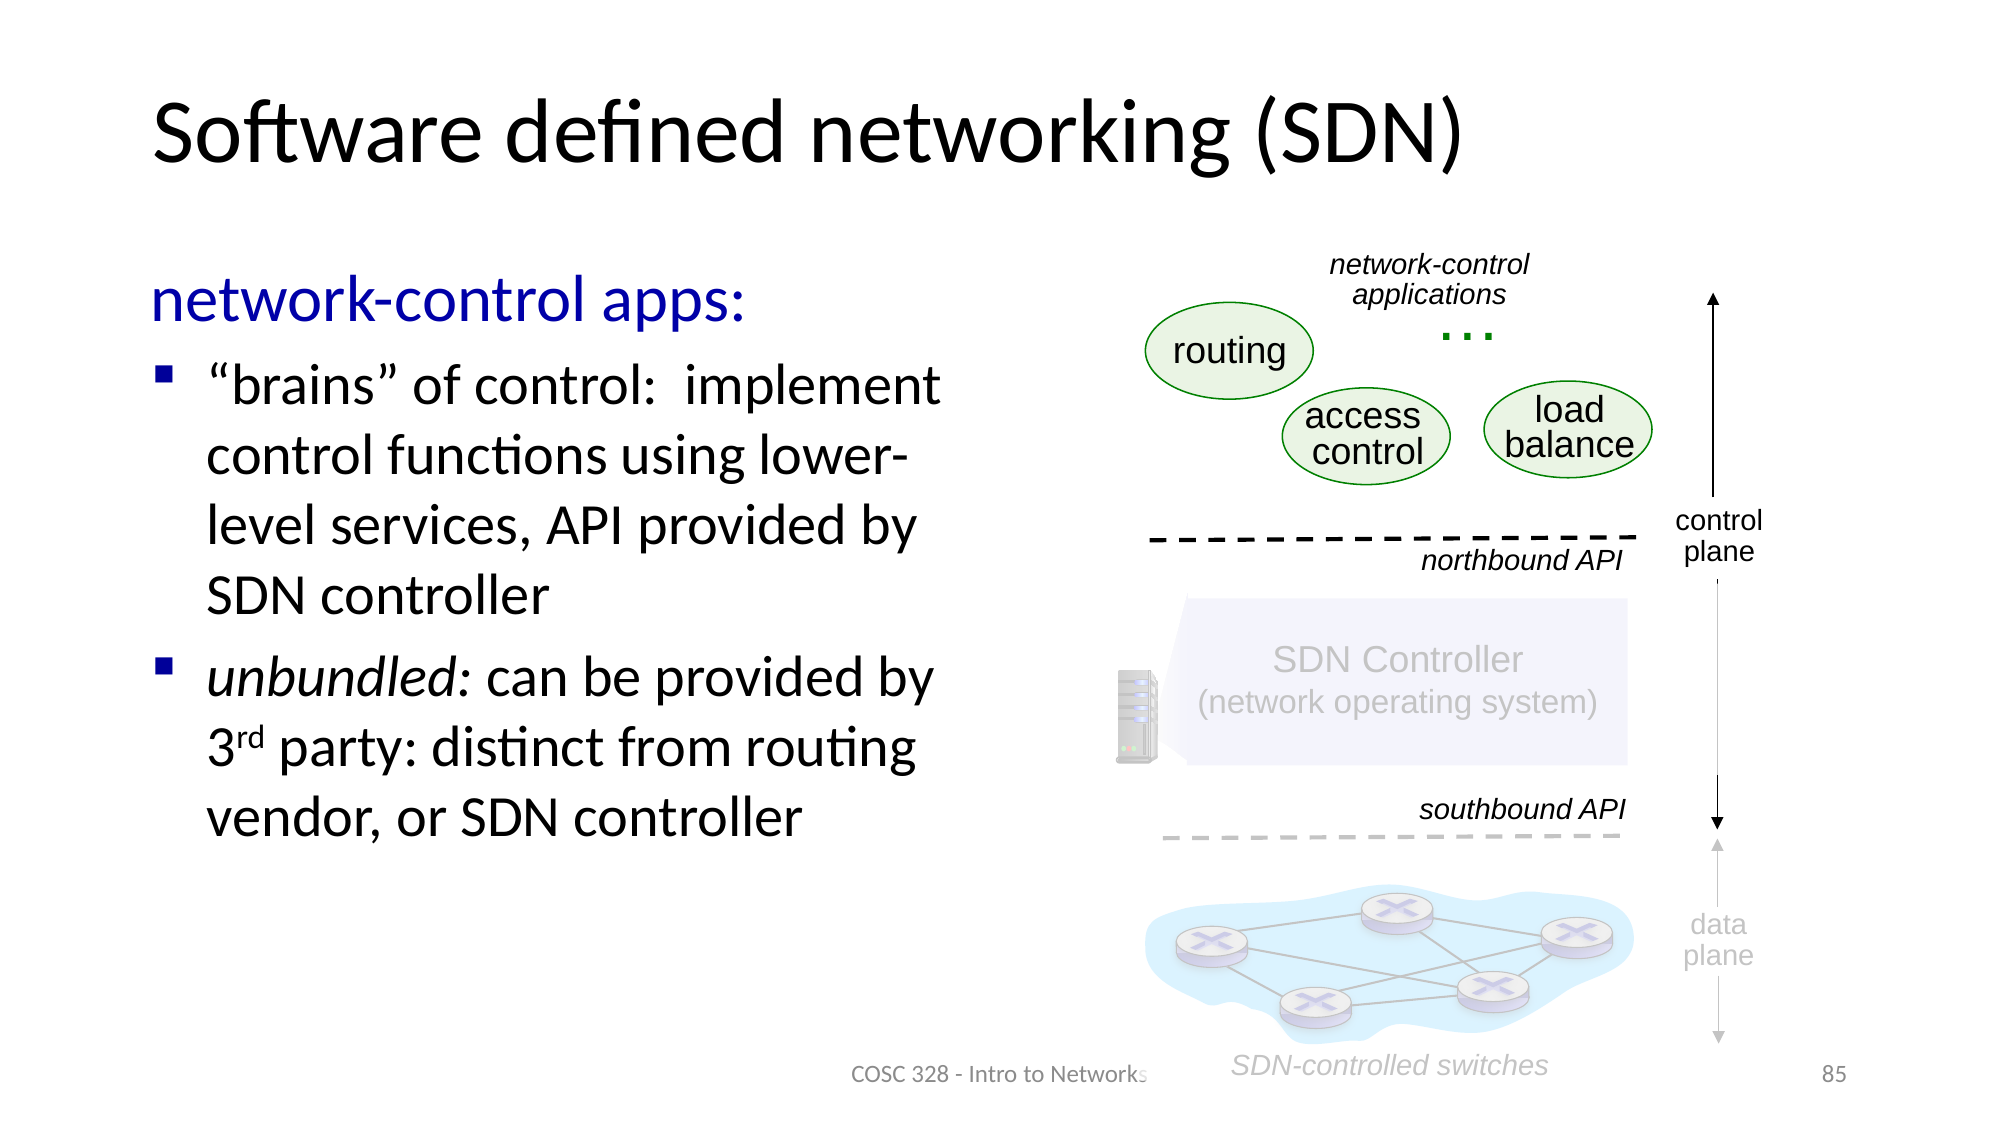

# Software defined networking (SDN)
network-control applications
…

routing

load
balance

access
control
control
plane
northbound API

SDN Controller
(network operating system)

southbound API

data
plane
SDN-controlled switches
network-control apps:
“brains” of control:  implement control functions using lower-level services, API provided by SDN controller
unbundled: can be provided by 3rd party: distinct from routing vendor, or SDN controller

COSC 328 - Intro to Networks
85